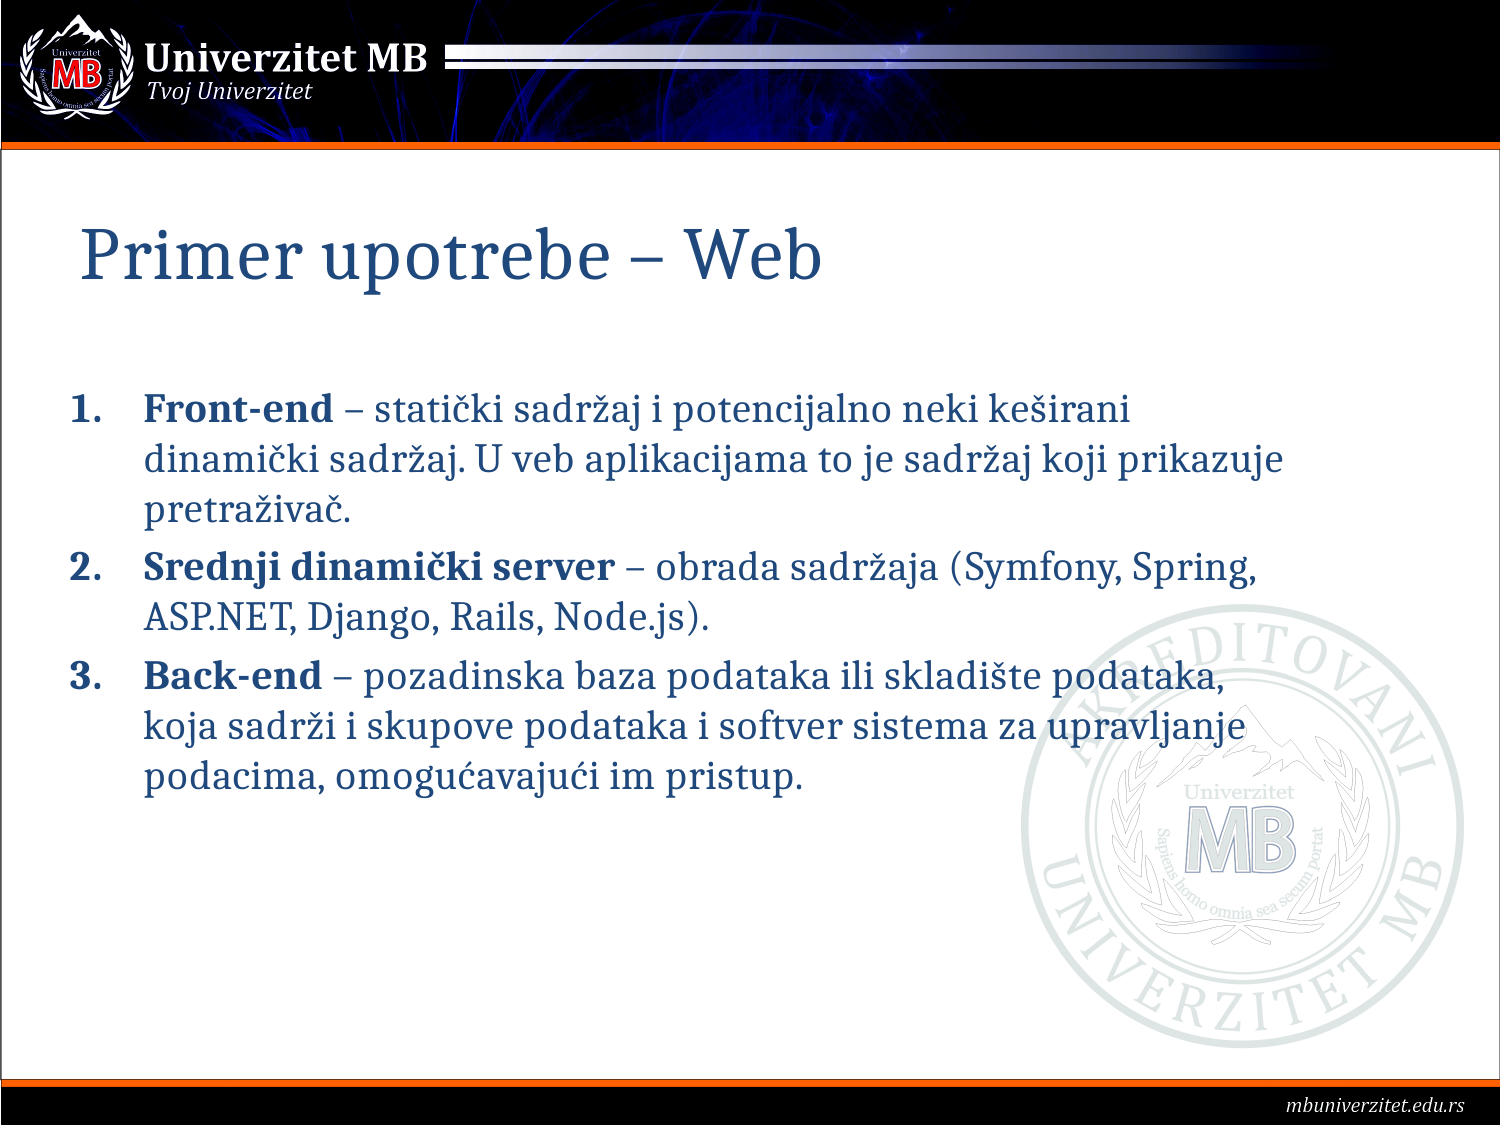

# Primer upotrebe – Web

Front-end – statički sadržaj i potencijalno neki keširani dinamički sadržaj. U veb aplikacijama to je sadržaj koji prikazuje pretraživač.
Srednji dinamički server – obrada sadržaja (Symfony, Spring, ASP.NET, Django, Rails, Node.js).
Back-end – pozadinska baza podataka ili skladište podataka, koja sadrži i skupove podataka i softver sistema za upravljanje podacima, omogućavajući im pristup.